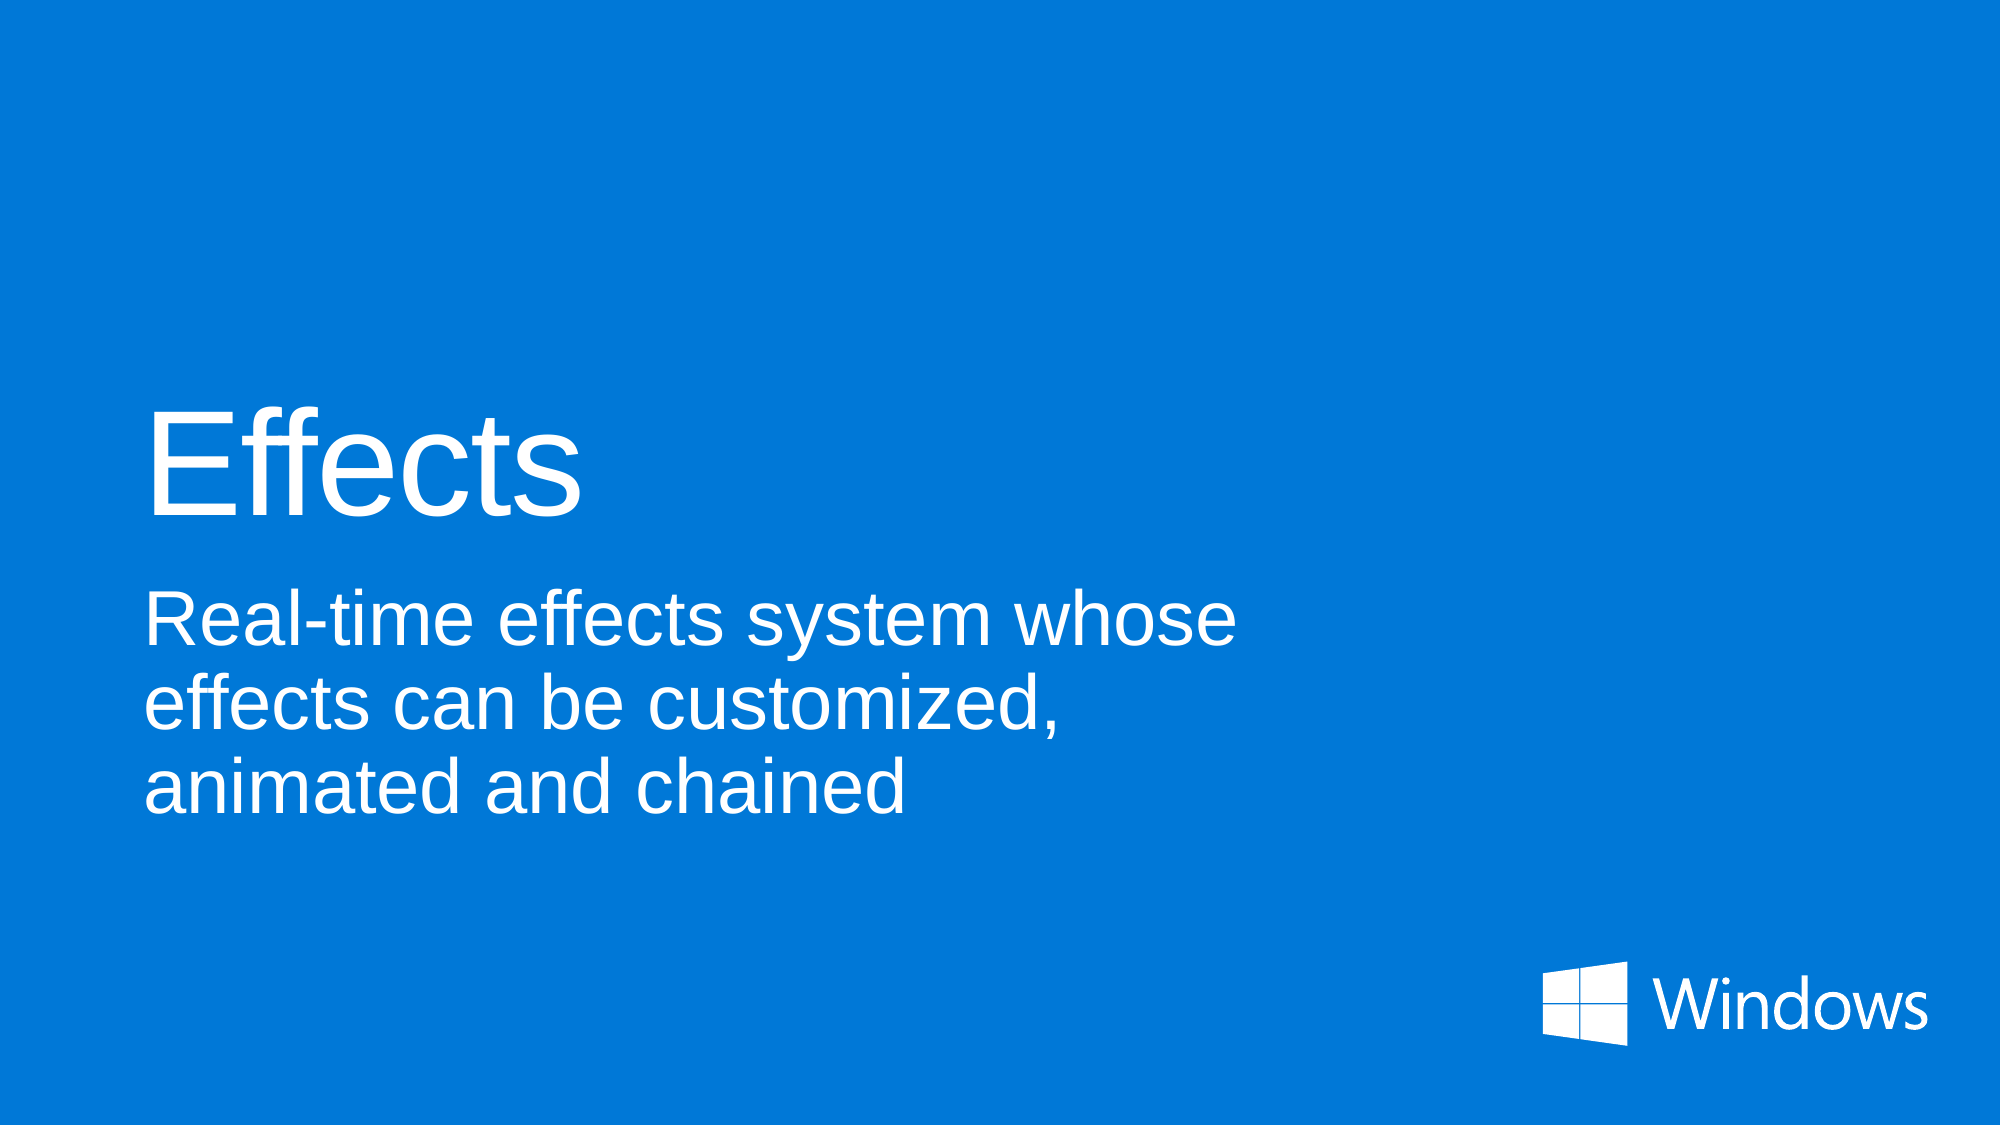

# Effects
Real-time effects system whose effects can be customized, animated and chained